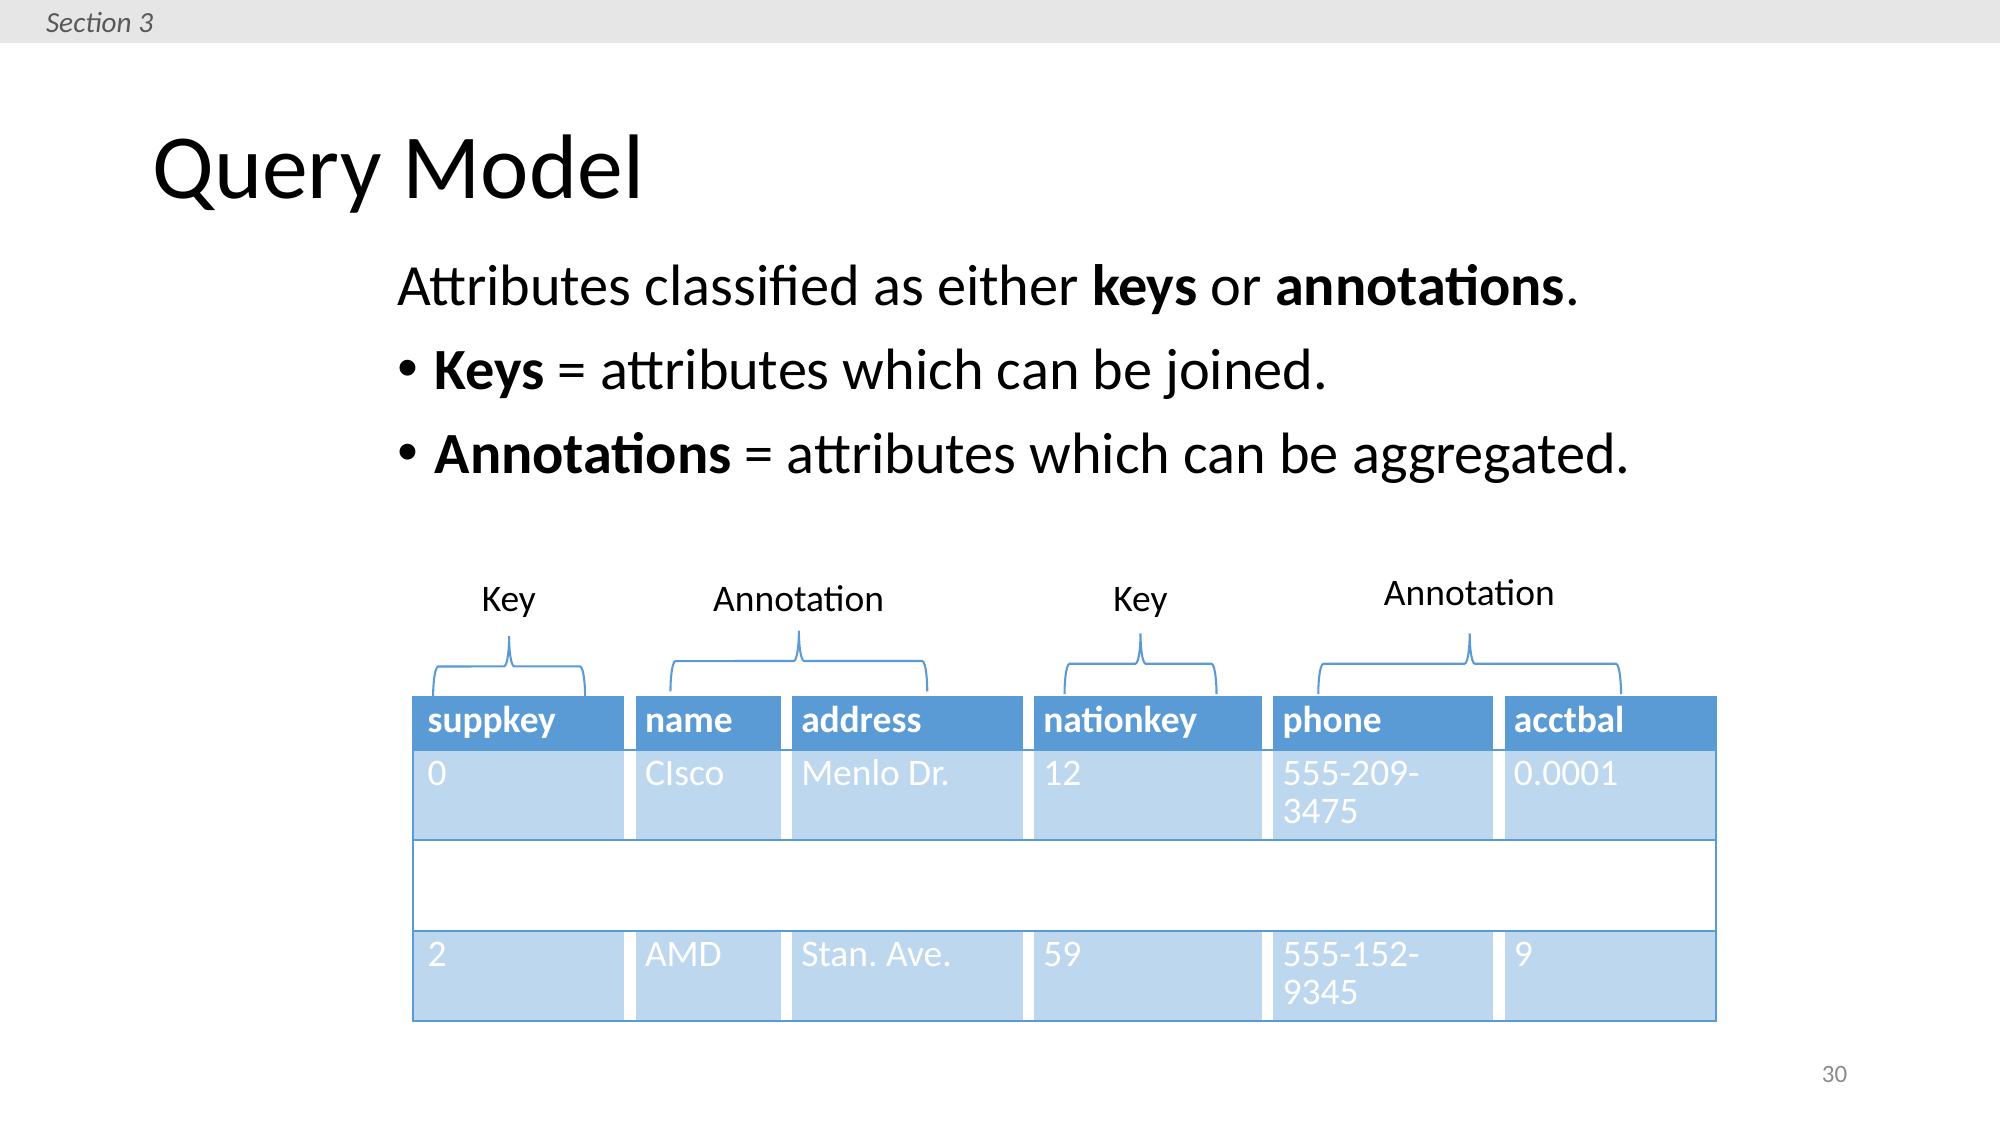

Section 3
# Query Model
Attributes classified as either keys or annotations.
Keys = attributes which can be joined.
Annotations = attributes which can be aggregated.

Annotation
Key
Annotation
Key

| suppkey | name | address | nationkey | phone | acctbal |
| --- | --- | --- | --- | --- | --- |
| 0 | CIsco | Menlo Dr. | 12 | 555-209-3475 | 0.0001 |
| 1 | Intel | Univ. Lane | 3 | 555-892-6234 | 0.9023 |
| 2 | AMD | Stan. Ave. | 59 | 555-152-9345 | 9 |
30